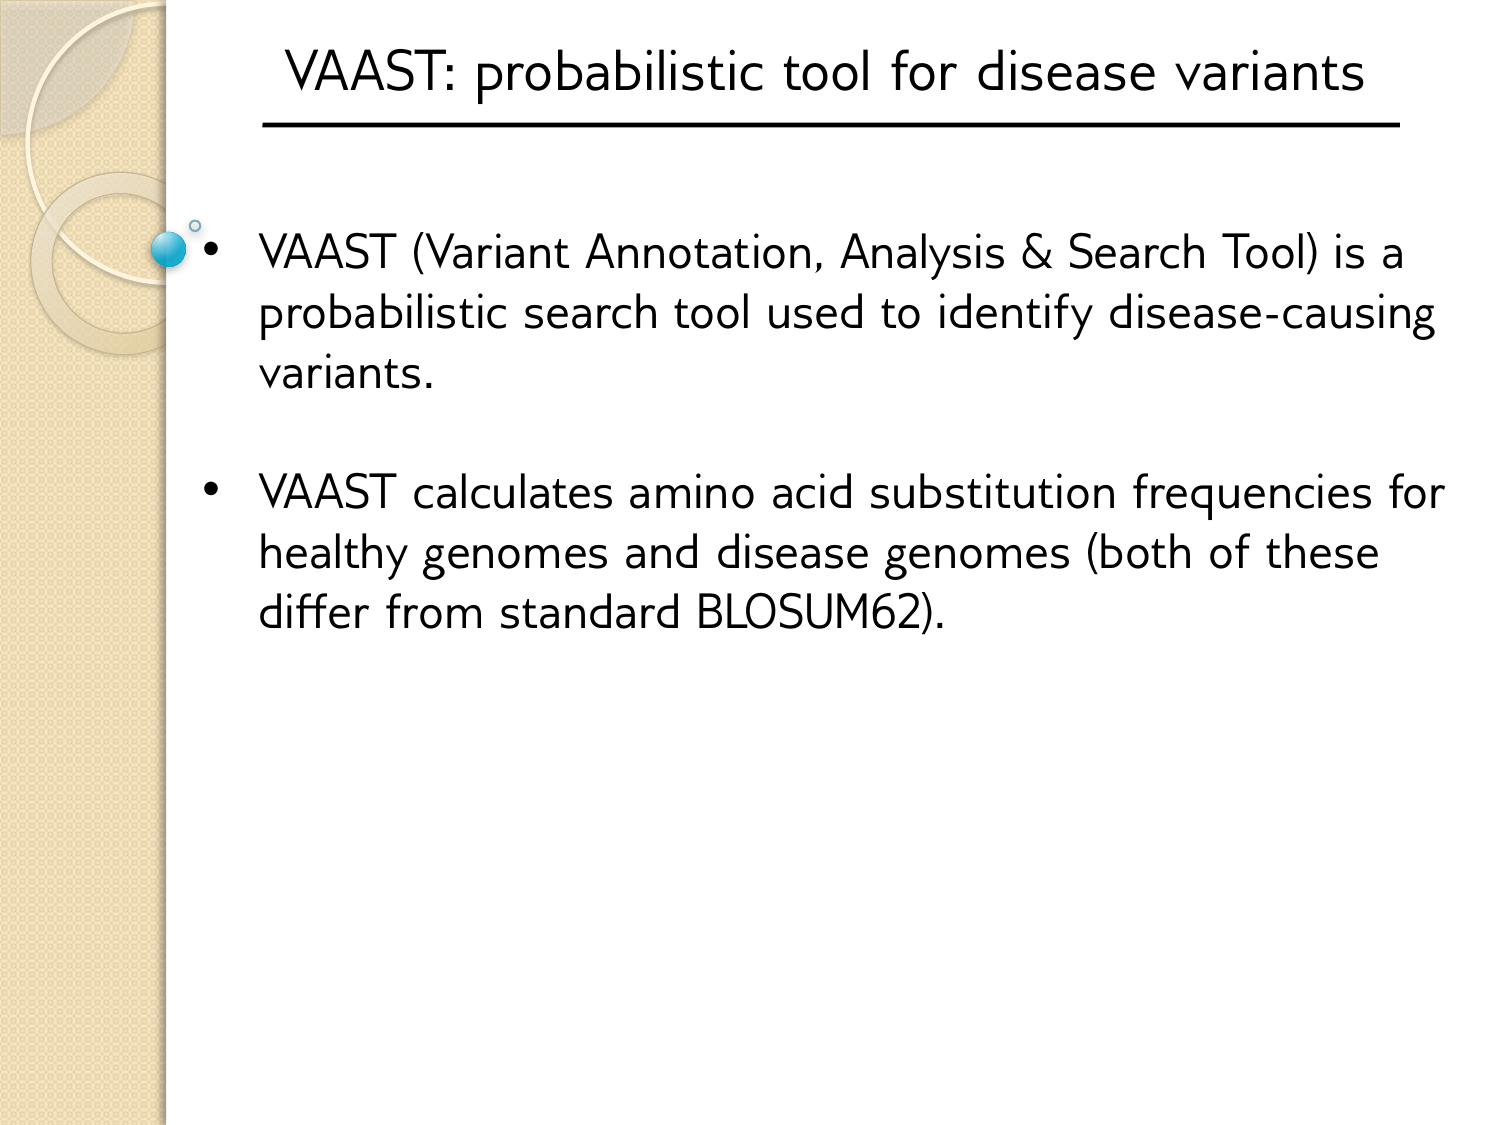

VAAST: probabilistic tool for disease variants

VAAST (Variant Annotation, Analysis & Search Tool) is a probabilistic search tool used to identify disease-causing variants.

VAAST calculates amino acid substitution frequencies for healthy genomes and disease genomes (both of these differ from standard BLOSUM62).